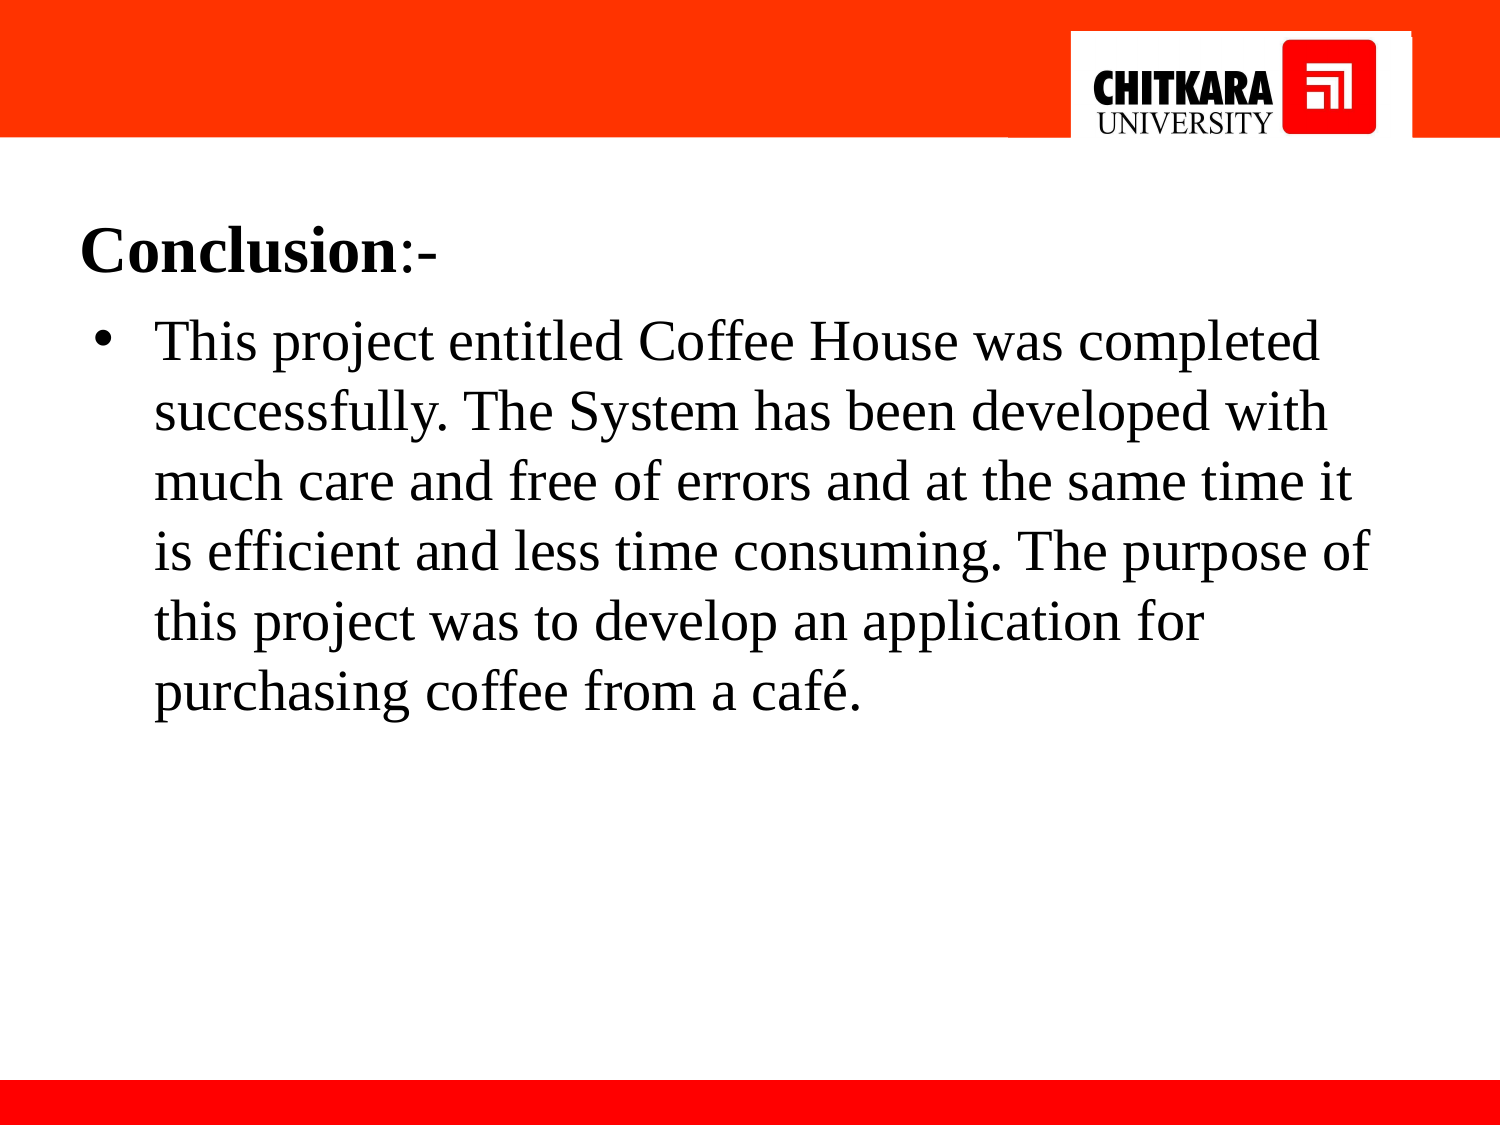

# Conclusion:-
This project entitled Coffee House was completed successfully. The System has been developed with much care and free of errors and at the same time it is efficient and less time consuming. The purpose of this project was to develop an application for purchasing coffee from a café.